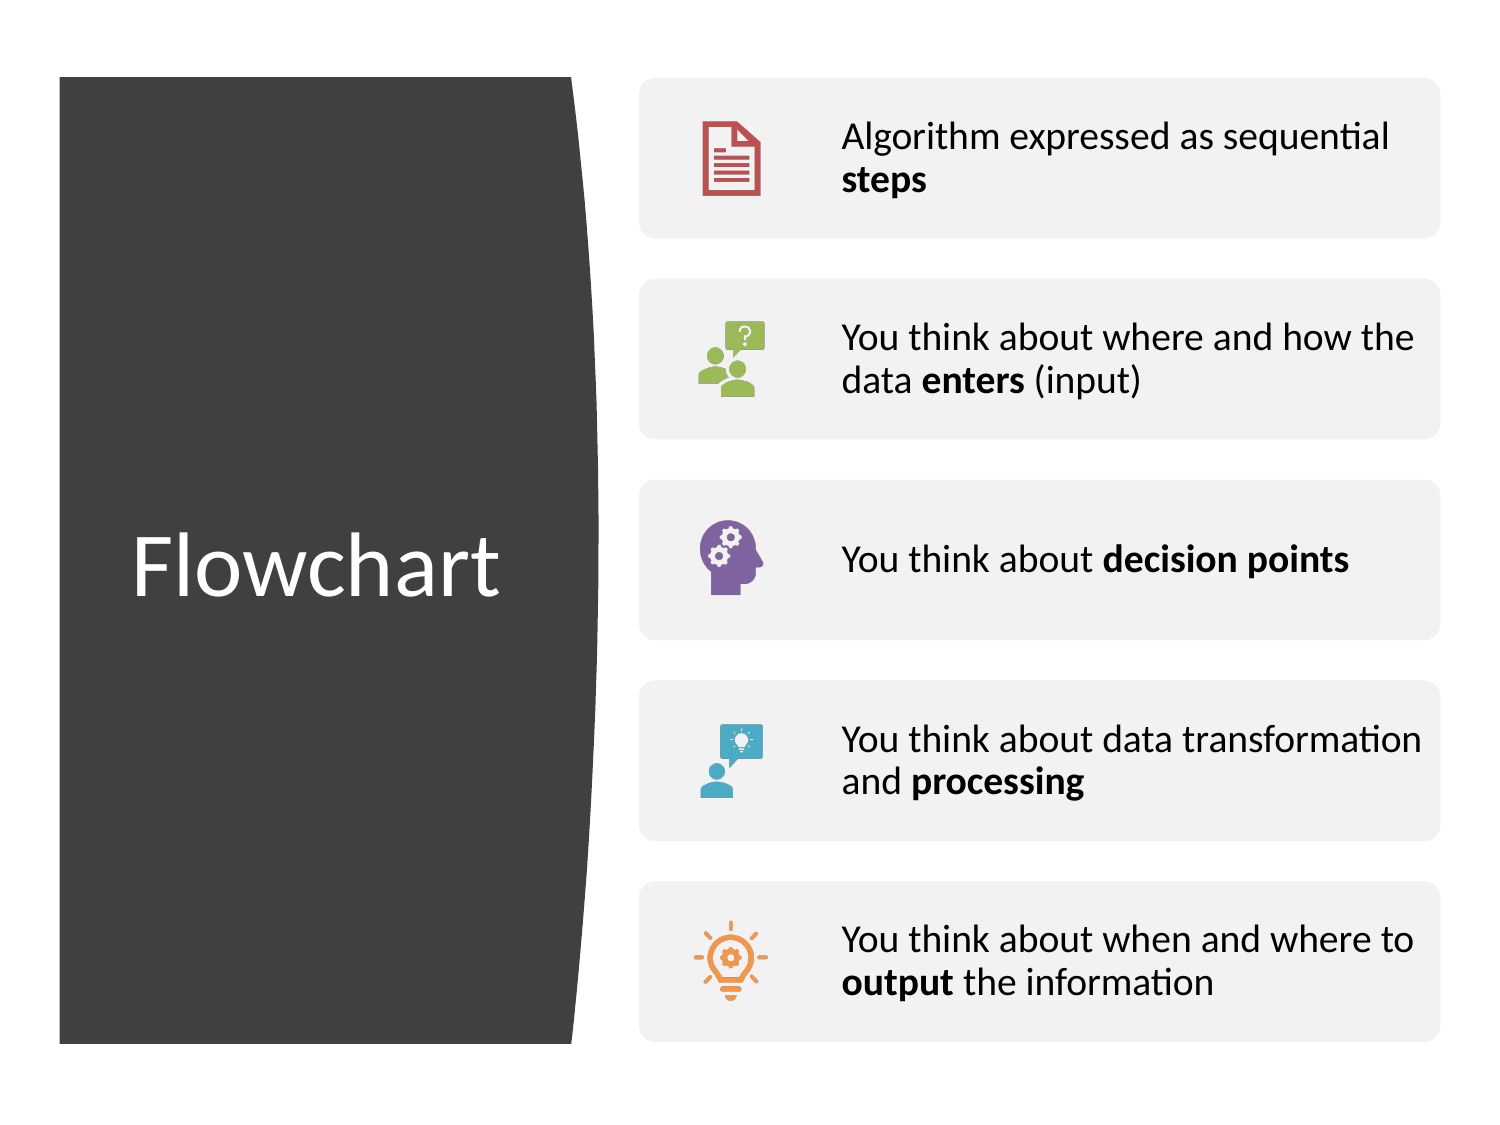

Algorithm expressed as sequential steps
You think about where and how the data enters (input)
You think about decision points
You think about data transformation and processing
You think about when and where to output the information

# Flowchart